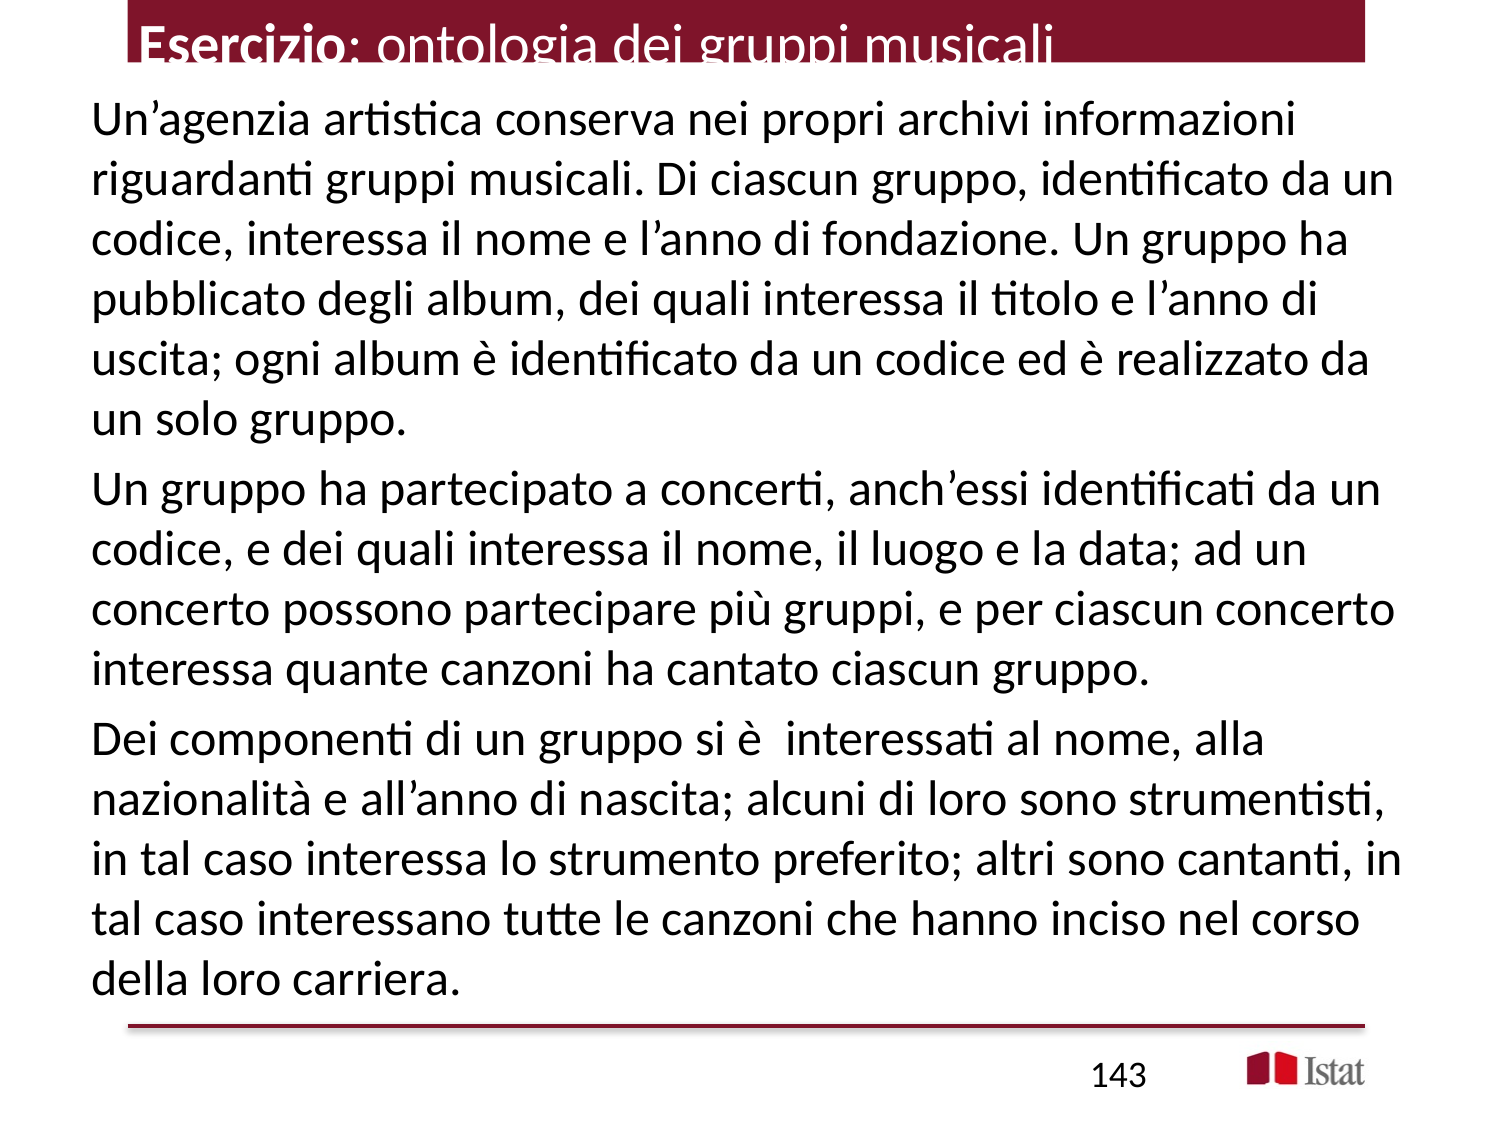

# Esercizio: ontologia dei gruppi musicali
Un’agenzia artistica conserva nei propri archivi informazioni riguardanti gruppi musicali. Di ciascun gruppo, identificato da un codice, interessa il nome e l’anno di fondazione. Un gruppo ha pubblicato degli album, dei quali interessa il titolo e l’anno di uscita; ogni album è identificato da un codice ed è realizzato da un solo gruppo.
Un gruppo ha partecipato a concerti, anch’essi identificati da un codice, e dei quali interessa il nome, il luogo e la data; ad un concerto possono partecipare più gruppi, e per ciascun concerto interessa quante canzoni ha cantato ciascun gruppo.
Dei componenti di un gruppo si è  interessati al nome, alla nazionalità e all’anno di nascita; alcuni di loro sono strumentisti, in tal caso interessa lo strumento preferito; altri sono cantanti, in tal caso interessano tutte le canzoni che hanno inciso nel corso della loro carriera.
143